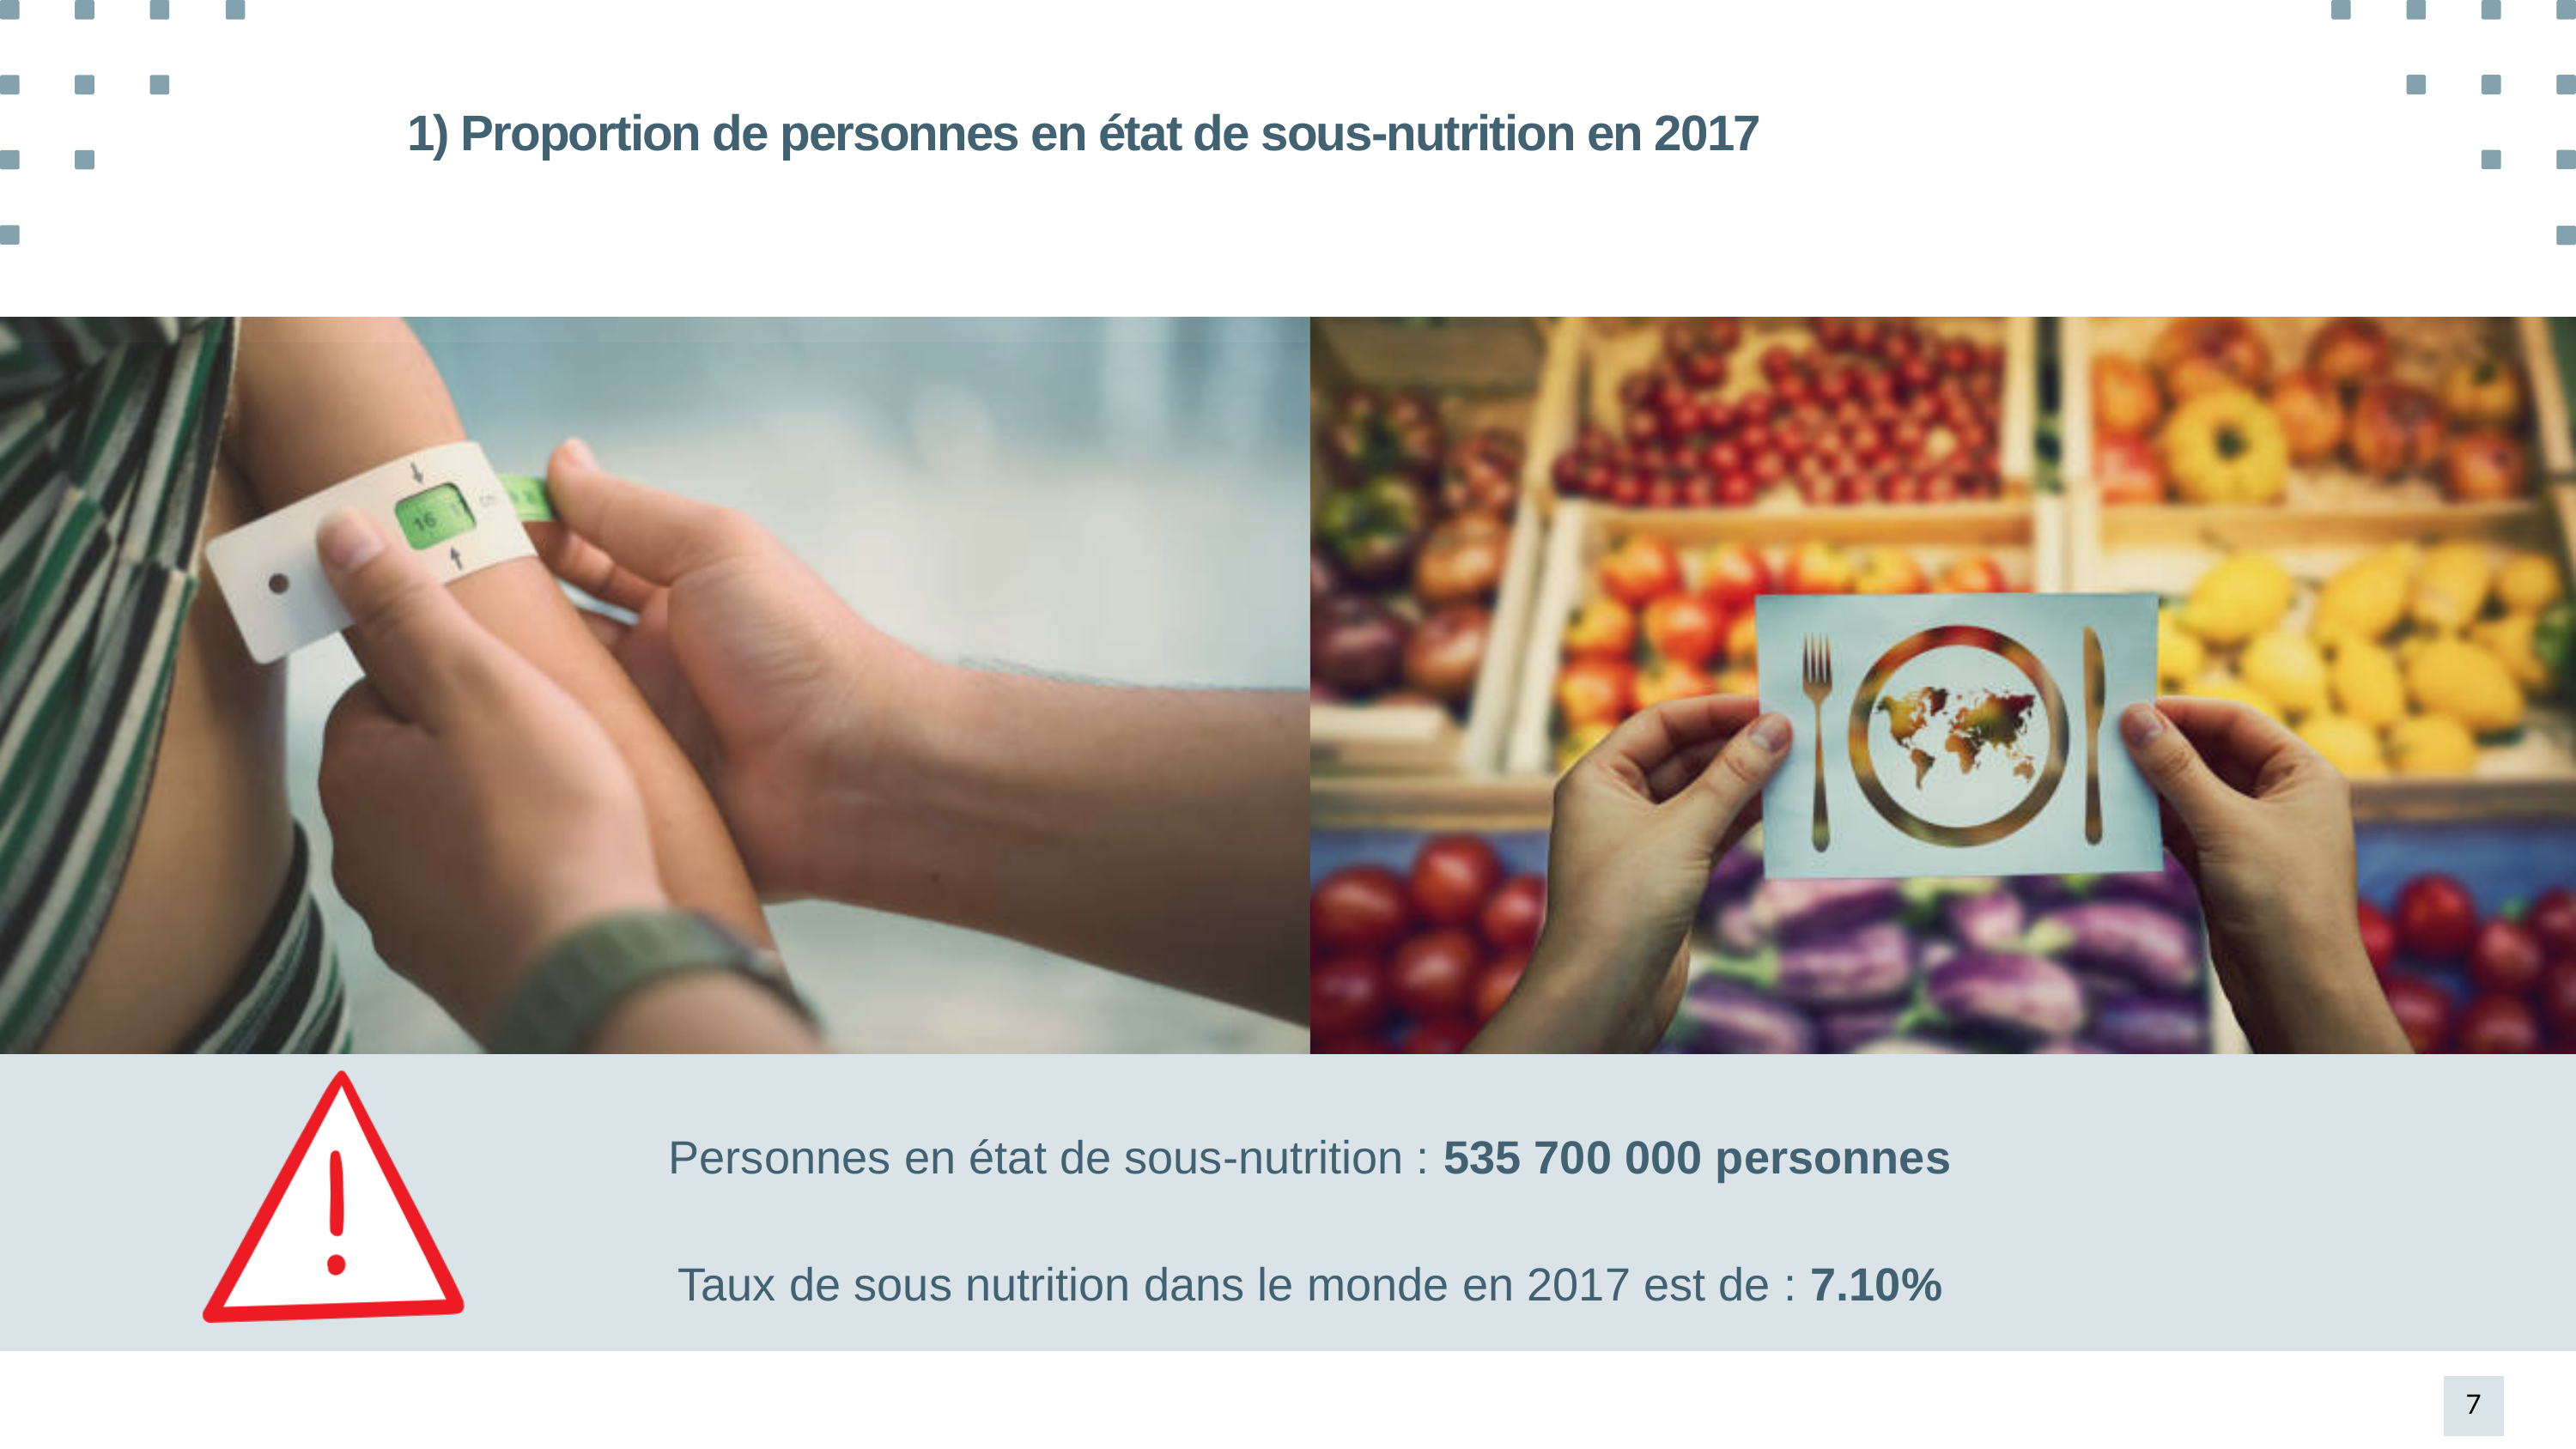

1) Proportion de personnes en état de sous-nutrition en 2017

Personnes en état de sous-nutrition : 535 700 000 personnes
Taux de sous nutrition dans le monde en 2017 est de : 7.10%

7